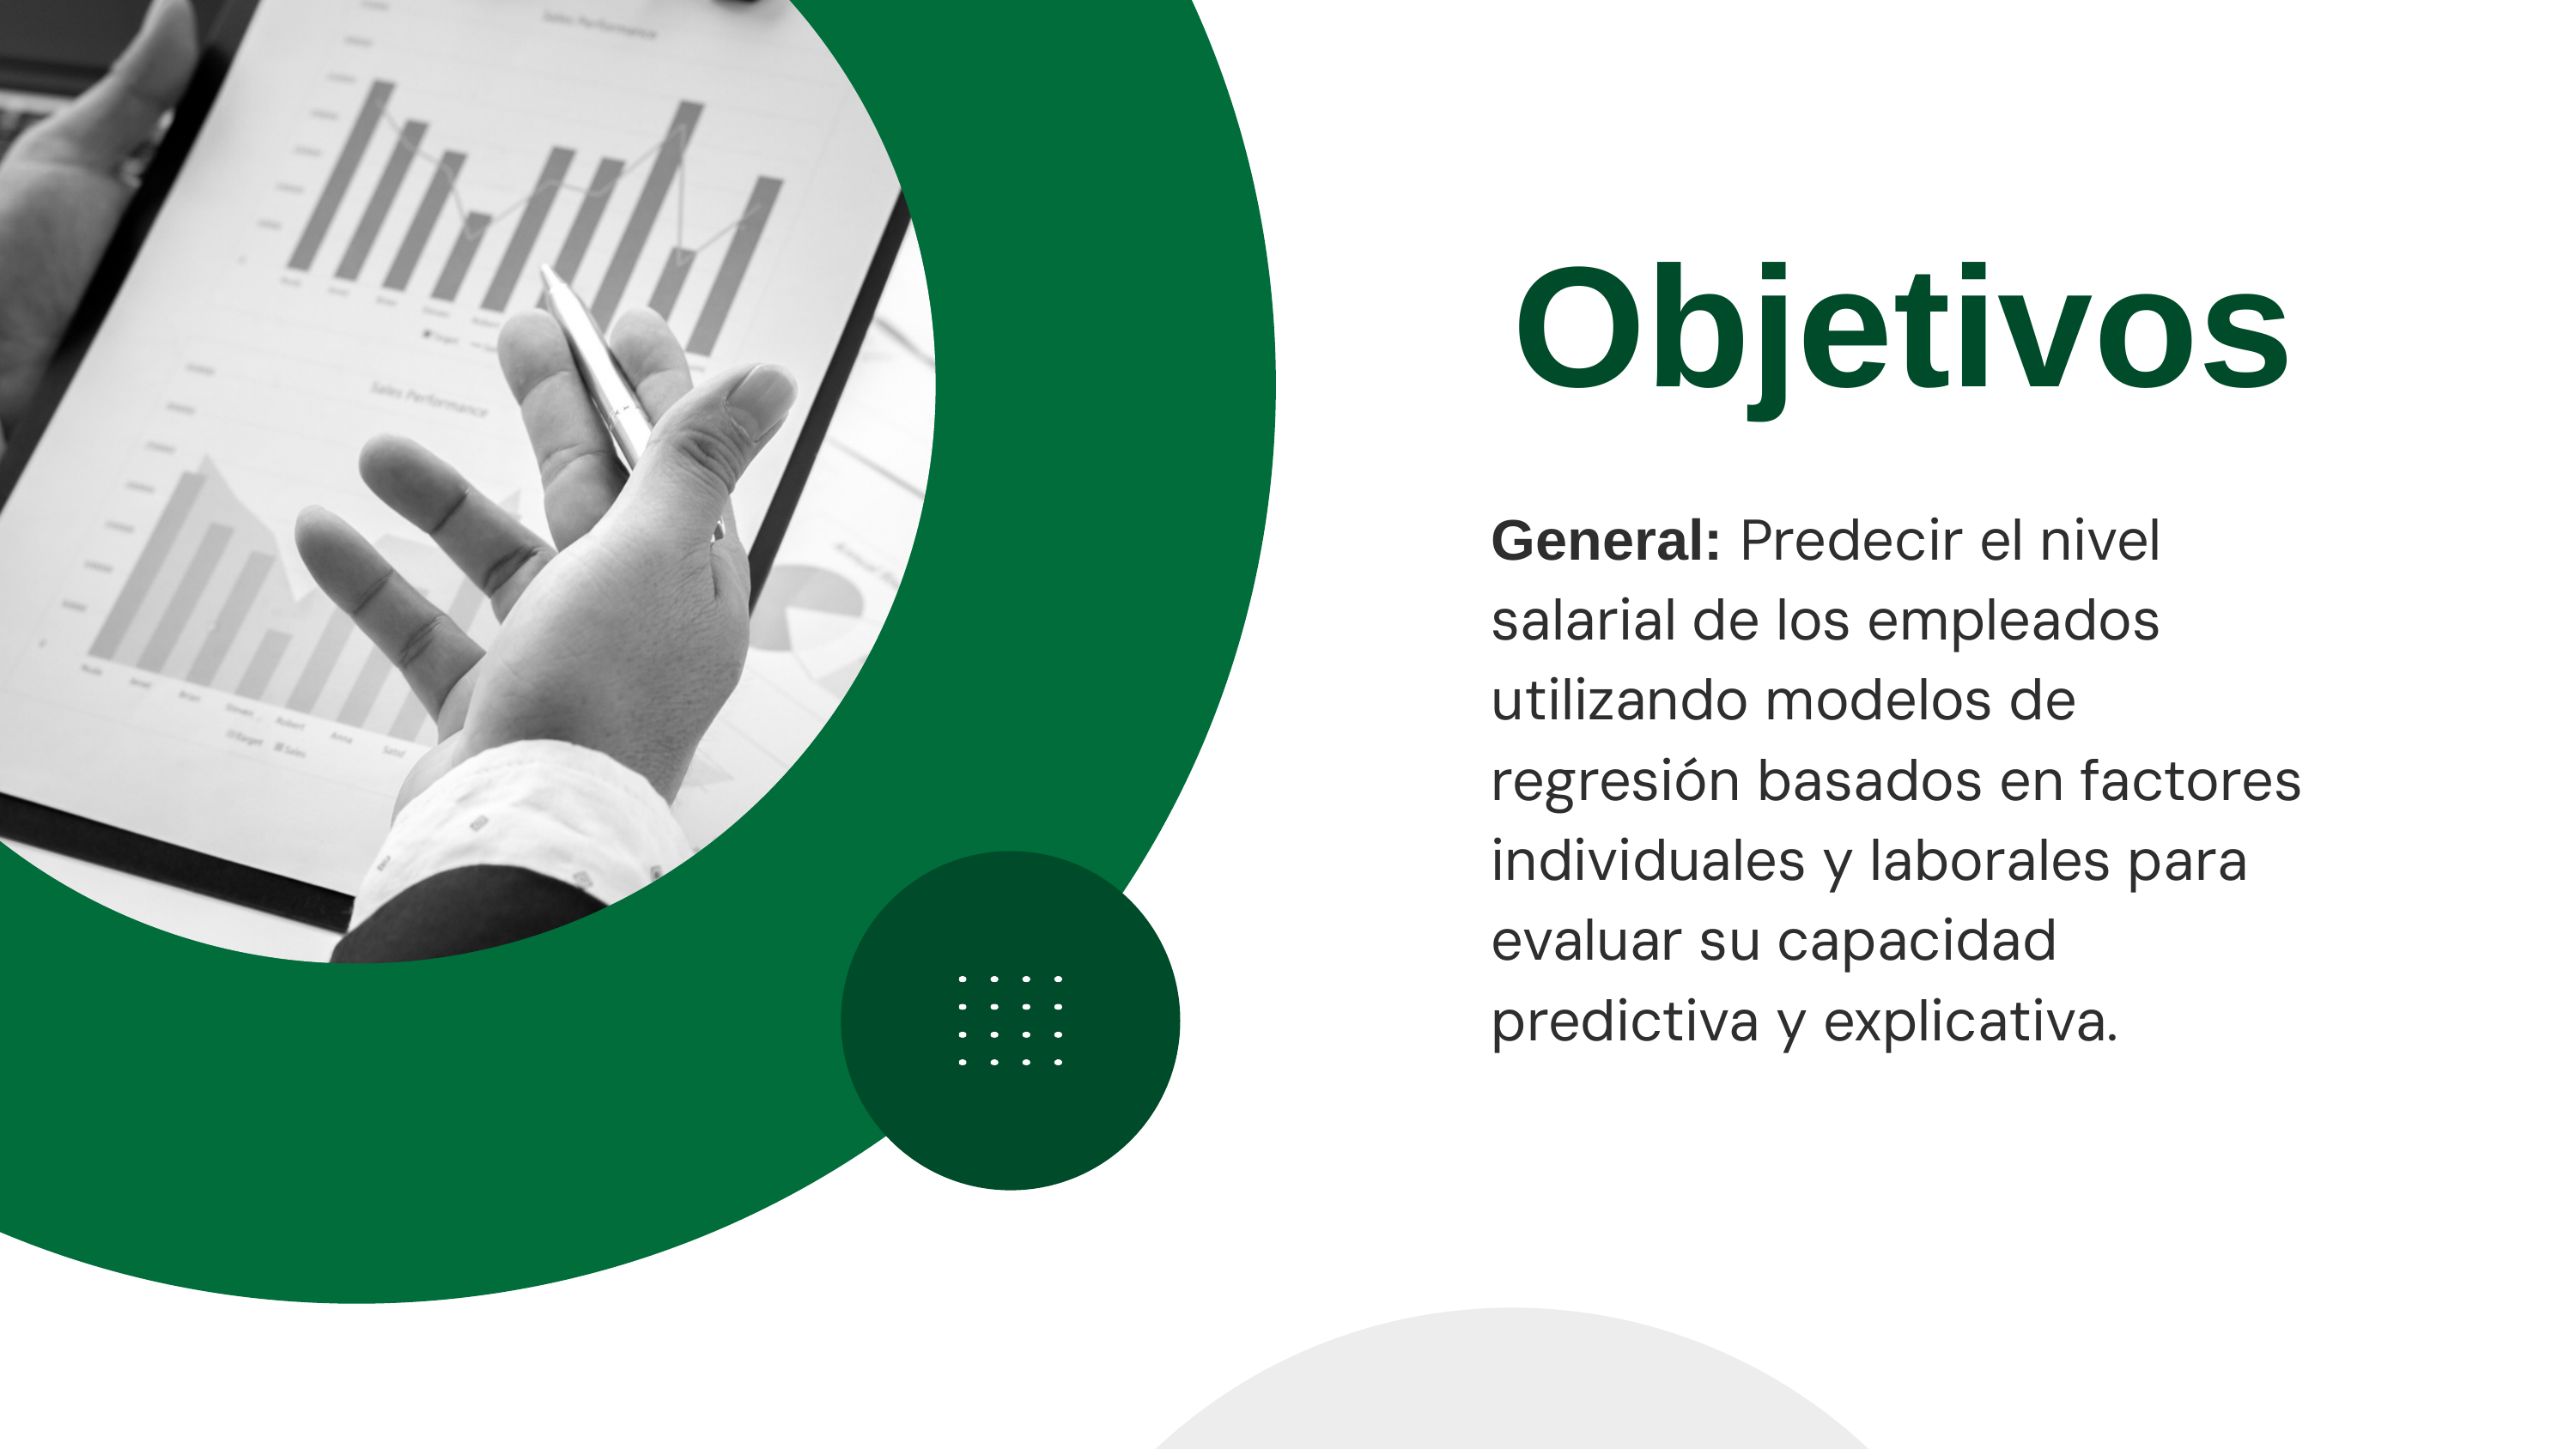

Objetivos
General: Predecir el nivel salarial de los empleados utilizando modelos de regresión basados en factores individuales y laborales para evaluar su capacidad predictiva y explicativa.